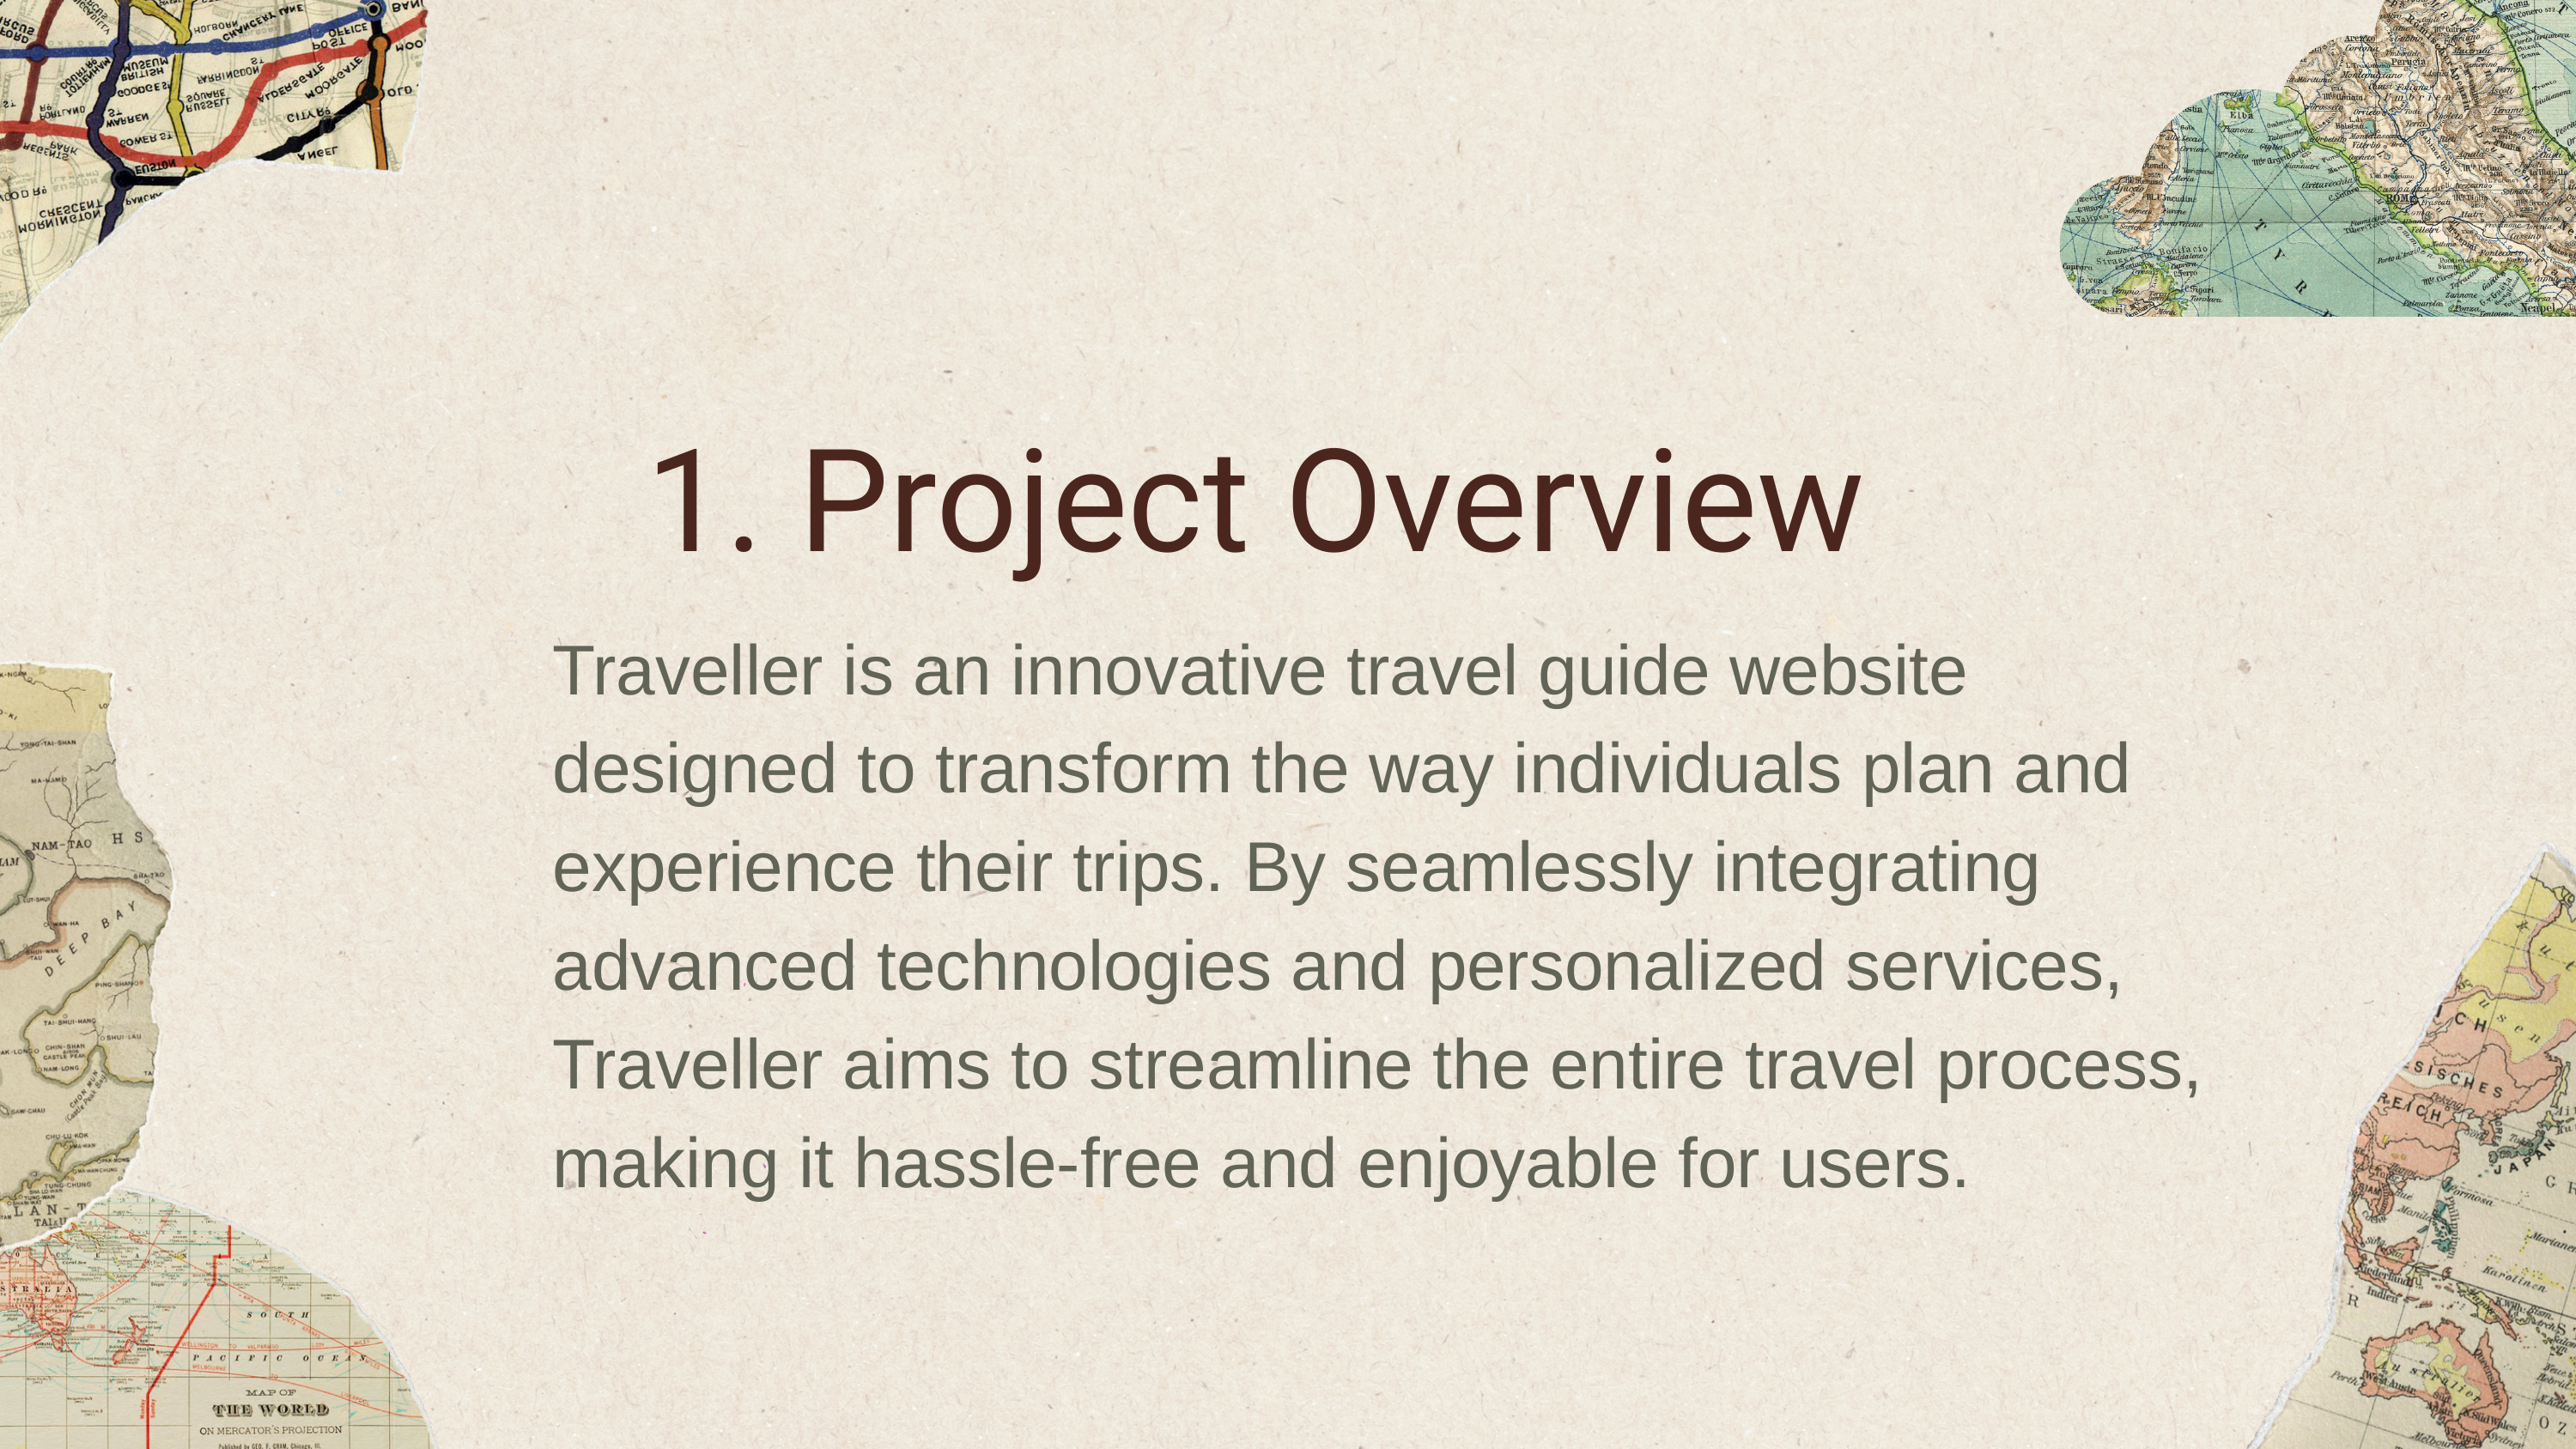

1. Project Overview
Traveller is an innovative travel guide website designed to transform the way individuals plan and experience their trips. By seamlessly integrating advanced technologies and personalized services, Traveller aims to streamline the entire travel process, making it hassle-free and enjoyable for users.